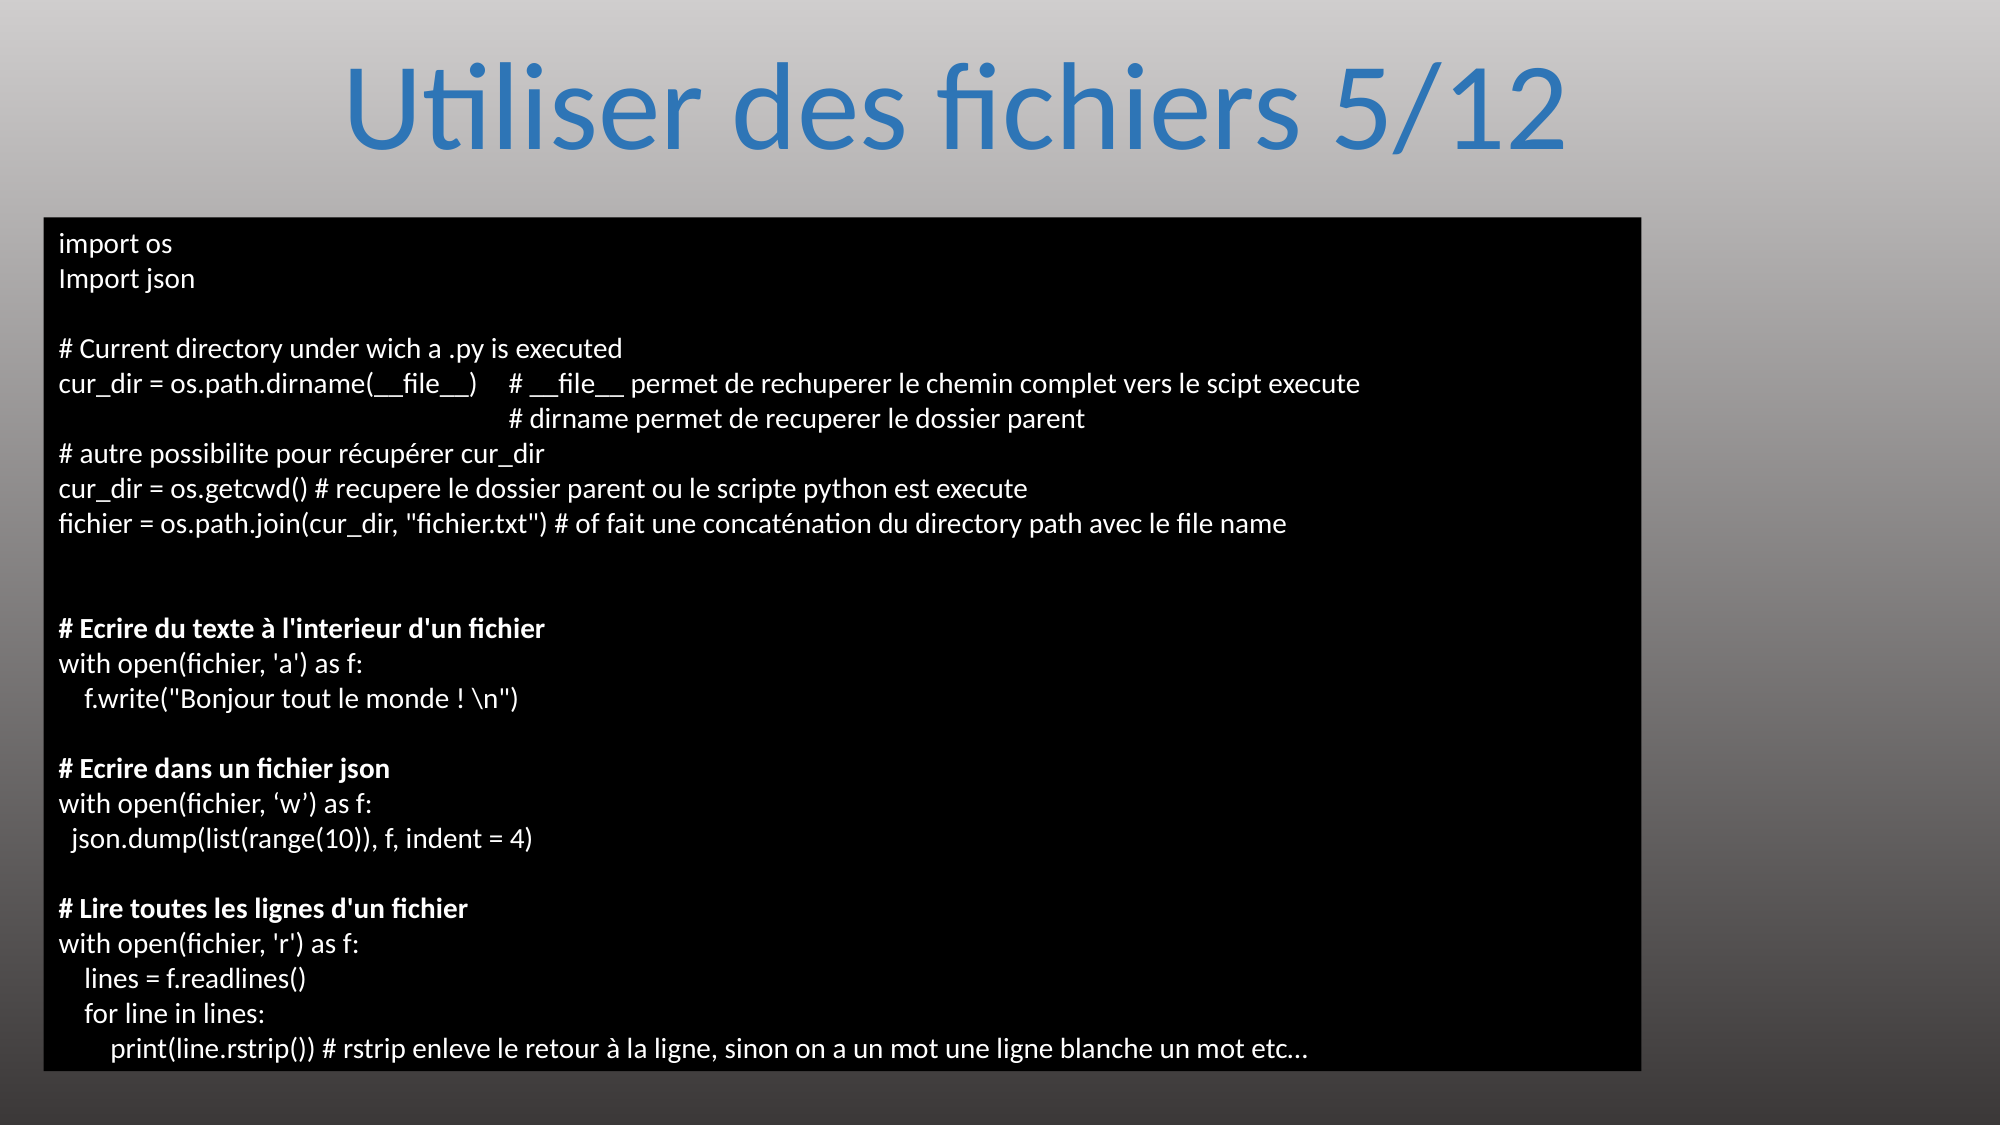

# Utiliser des fichiers 5/12

import os
Import json

# Current directory under wich a .py is executed
cur_dir = os.path.dirname(__file__) 	# __file__ permet de rechuperer le chemin complet vers le scipt execute
                                    		# dirname permet de recuperer le dossier parent
# autre possibilite pour récupérer cur_dir
cur_dir = os.getcwd() # recupere le dossier parent ou le scripte python est execute
fichier = os.path.join(cur_dir, "fichier.txt") # of fait une concaténation du directory path avec le file name

# Ecrire du texte à l'interieur d'un fichier
with open(fichier, 'a') as f:
    f.write("Bonjour tout le monde ! \n")

# Ecrire dans un fichier json
with open(fichier, ‘w’) as f:
  json.dump(list(range(10)), f, indent = 4)

# Lire toutes les lignes d'un fichier
with open(fichier, 'r') as f:
    lines = f.readlines()
    for line in lines:
        print(line.rstrip()) # rstrip enleve le retour à la ligne, sinon on a un mot une ligne blanche un mot etc…

224